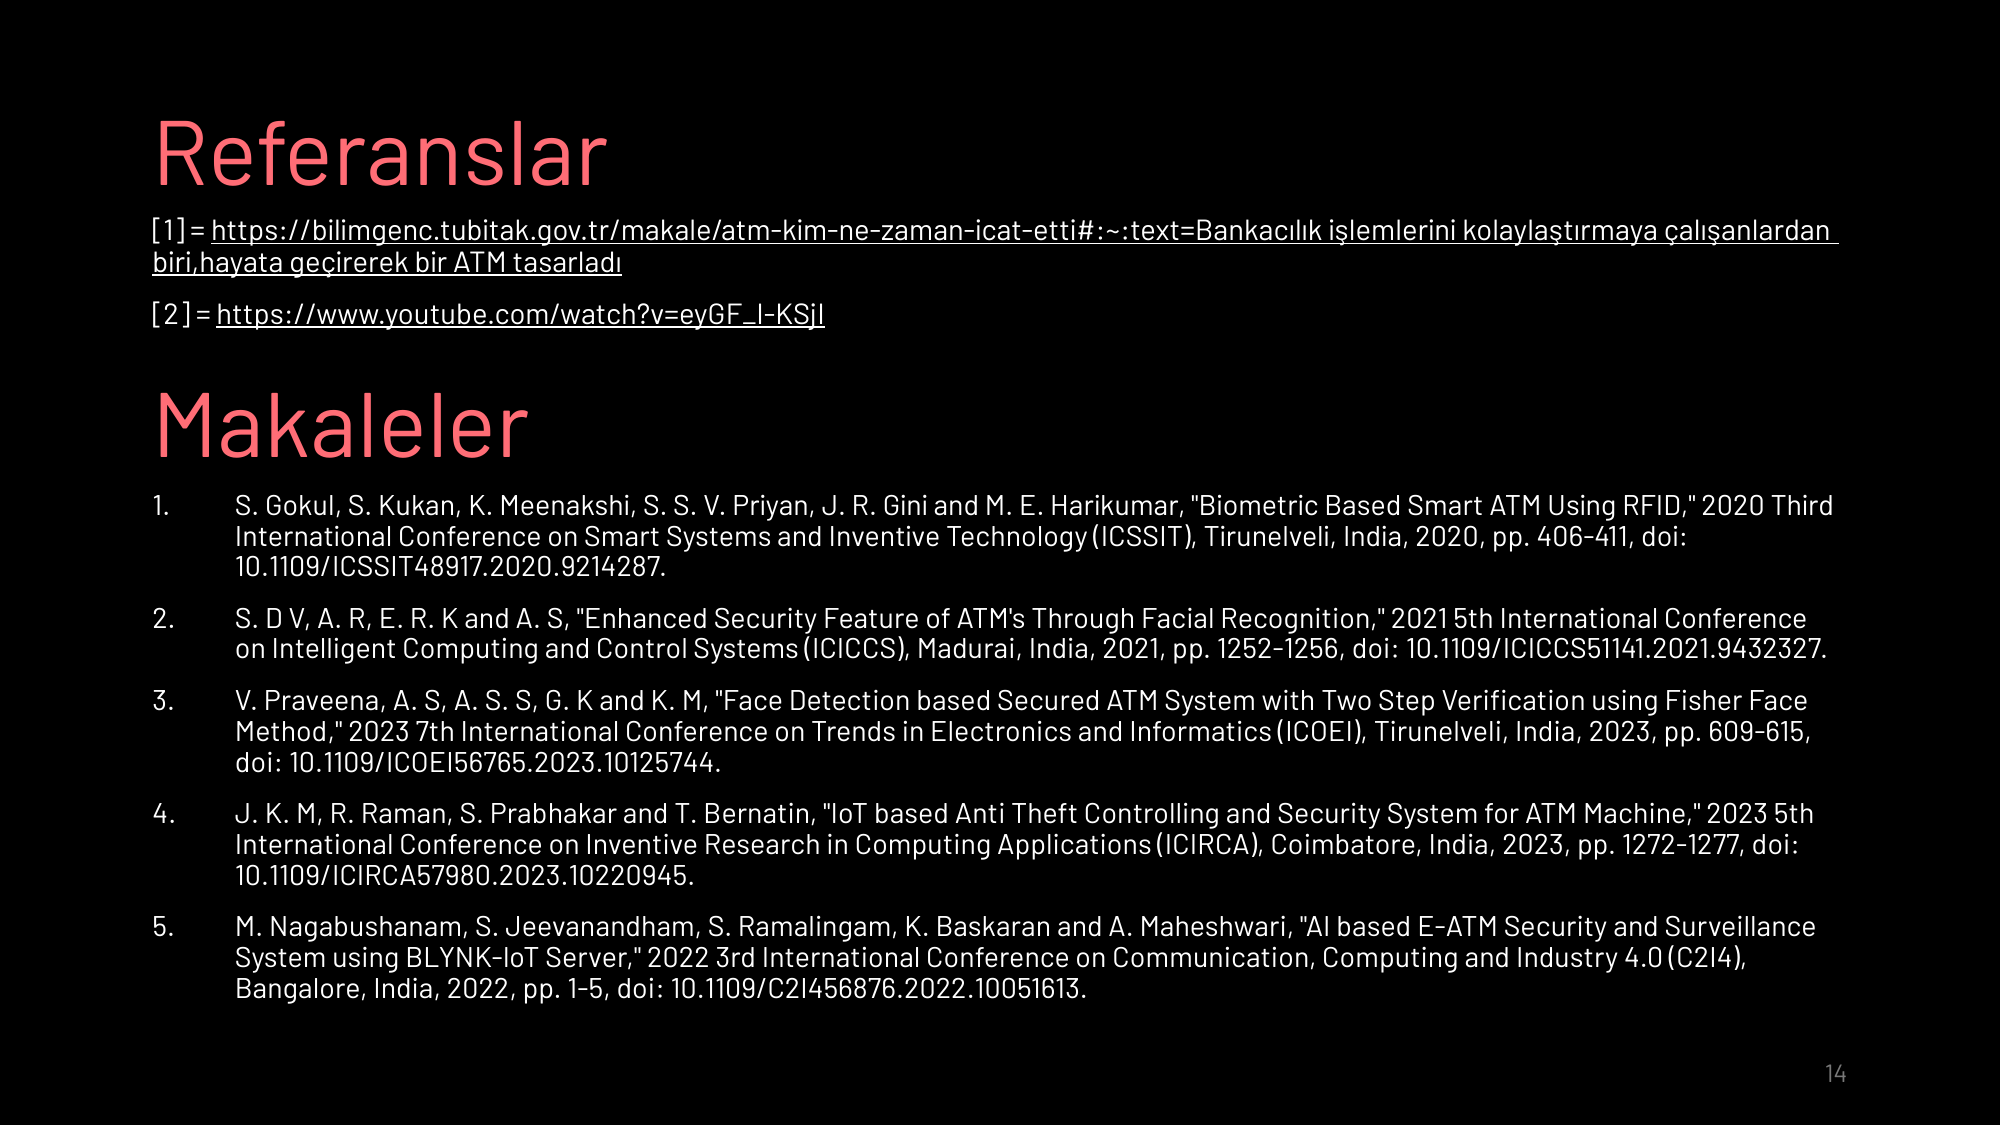

# Referanslar
[1] = https://bilimgenc.tubitak.gov.tr/makale/atm-kim-ne-zaman-icat-etti#:~:text=Bankacılık işlemlerini kolaylaştırmaya çalışanlardan biri,hayata geçirerek bir ATM tasarladı
[2] = https://www.youtube.com/watch?v=eyGF_I-KSjI
Makaleler
S. Gokul, S. Kukan, K. Meenakshi, S. S. V. Priyan, J. R. Gini and M. E. Harikumar, "Biometric Based Smart ATM Using RFID," 2020 Third International Conference on Smart Systems and Inventive Technology (ICSSIT), Tirunelveli, India, 2020, pp. 406-411, doi: 10.1109/ICSSIT48917.2020.9214287.
S. D V, A. R, E. R. K and A. S, "Enhanced Security Feature of ATM's Through Facial Recognition," 2021 5th International Conference on Intelligent Computing and Control Systems (ICICCS), Madurai, India, 2021, pp. 1252-1256, doi: 10.1109/ICICCS51141.2021.9432327.
V. Praveena, A. S, A. S. S, G. K and K. M, "Face Detection based Secured ATM System with Two Step Verification using Fisher Face Method," 2023 7th International Conference on Trends in Electronics and Informatics (ICOEI), Tirunelveli, India, 2023, pp. 609-615, doi: 10.1109/ICOEI56765.2023.10125744.
J. K. M, R. Raman, S. Prabhakar and T. Bernatin, "IoT based Anti Theft Controlling and Security System for ATM Machine," 2023 5th International Conference on Inventive Research in Computing Applications (ICIRCA), Coimbatore, India, 2023, pp. 1272-1277, doi: 10.1109/ICIRCA57980.2023.10220945.
M. Nagabushanam, S. Jeevanandham, S. Ramalingam, K. Baskaran and A. Maheshwari, "AI based E-ATM Security and Surveillance System using BLYNK-loT Server," 2022 3rd International Conference on Communication, Computing and Industry 4.0 (C2I4), Bangalore, India, 2022, pp. 1-5, doi: 10.1109/C2I456876.2022.10051613.

14